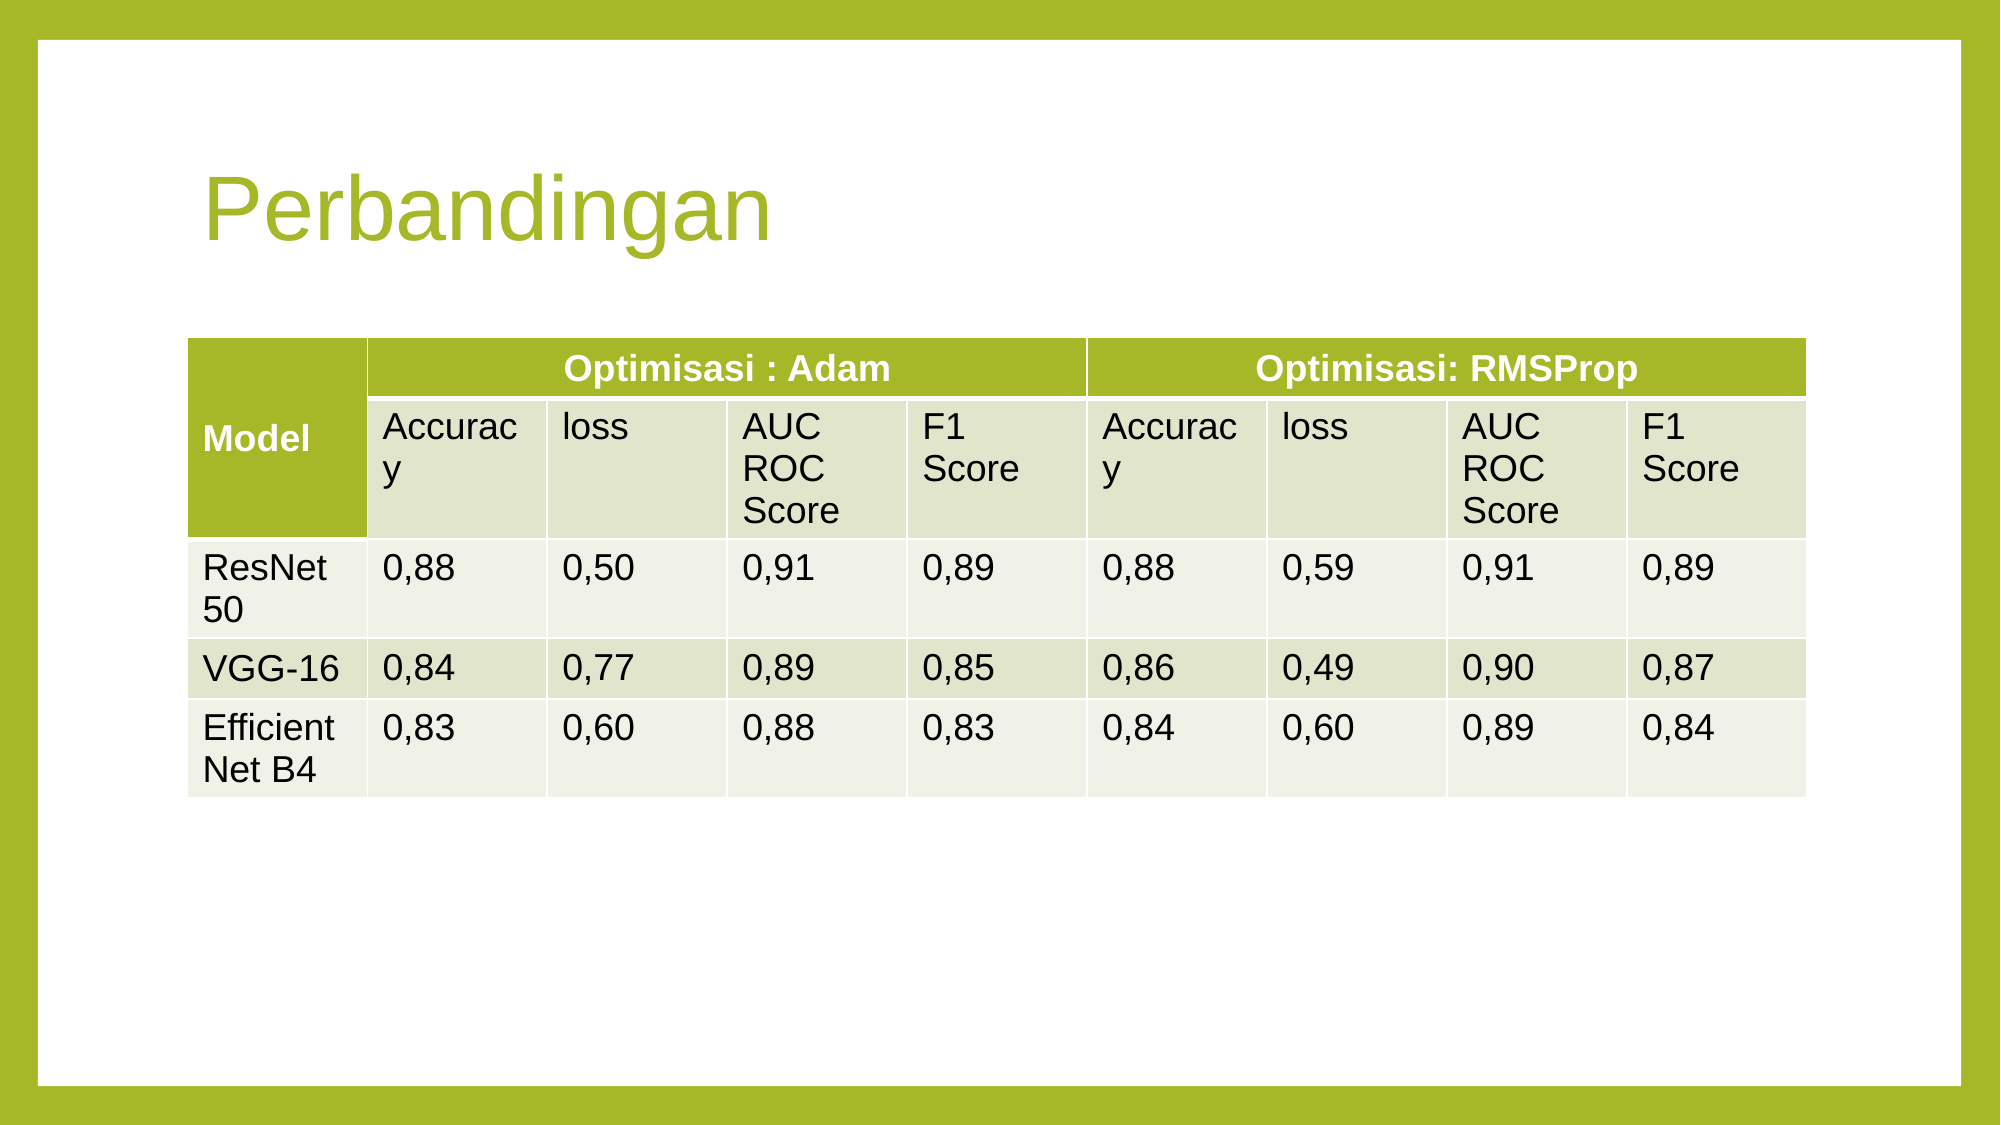

# Perbandingan
| Model | Optimisasi : Adam |  |  |  | Optimisasi: RMSProp |  |  |  |
| --- | --- | --- | --- | --- | --- | --- | --- | --- |
|  | Accuracy | loss | AUC ROC Score | F1 Score | Accuracy | loss | AUC ROC Score | F1 Score |
| ResNet 50 | 0,88 | 0,50 | 0,91 | 0,89 | 0,88 | 0,59 | 0,91 | 0,89 |
| VGG-16 | 0,84 | 0,77 | 0,89 | 0,85 | 0,86 | 0,49 | 0,90 | 0,87 |
| Efficient Net B4 | 0,83 | 0,60 | 0,88 | 0,83 | 0,84 | 0,60 | 0,89 | 0,84 |